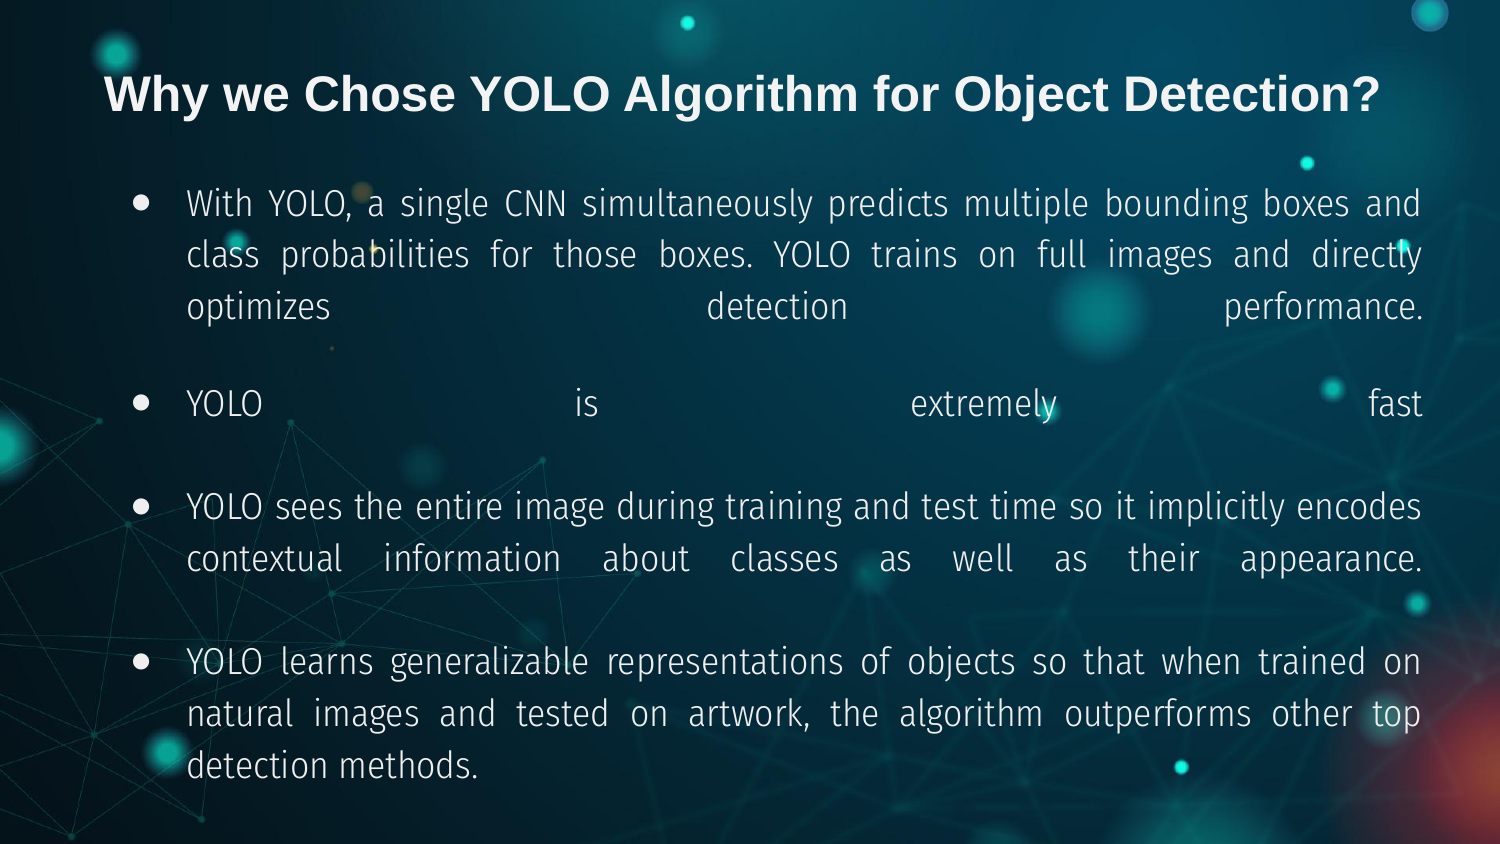

Why we Chose YOLO Algorithm for Object Detection?
With YOLO, a single CNN simultaneously predicts multiple bounding boxes and class probabilities for those boxes. YOLO trains on full images and directly optimizes detection performance.
YOLO is extremely fast
YOLO sees the entire image during training and test time so it implicitly encodes contextual information about classes as well as their appearance.
YOLO learns generalizable representations of objects so that when trained on natural  images  and  tested  on  artwork,  the  algorithm  outperforms  other  top detection methods.